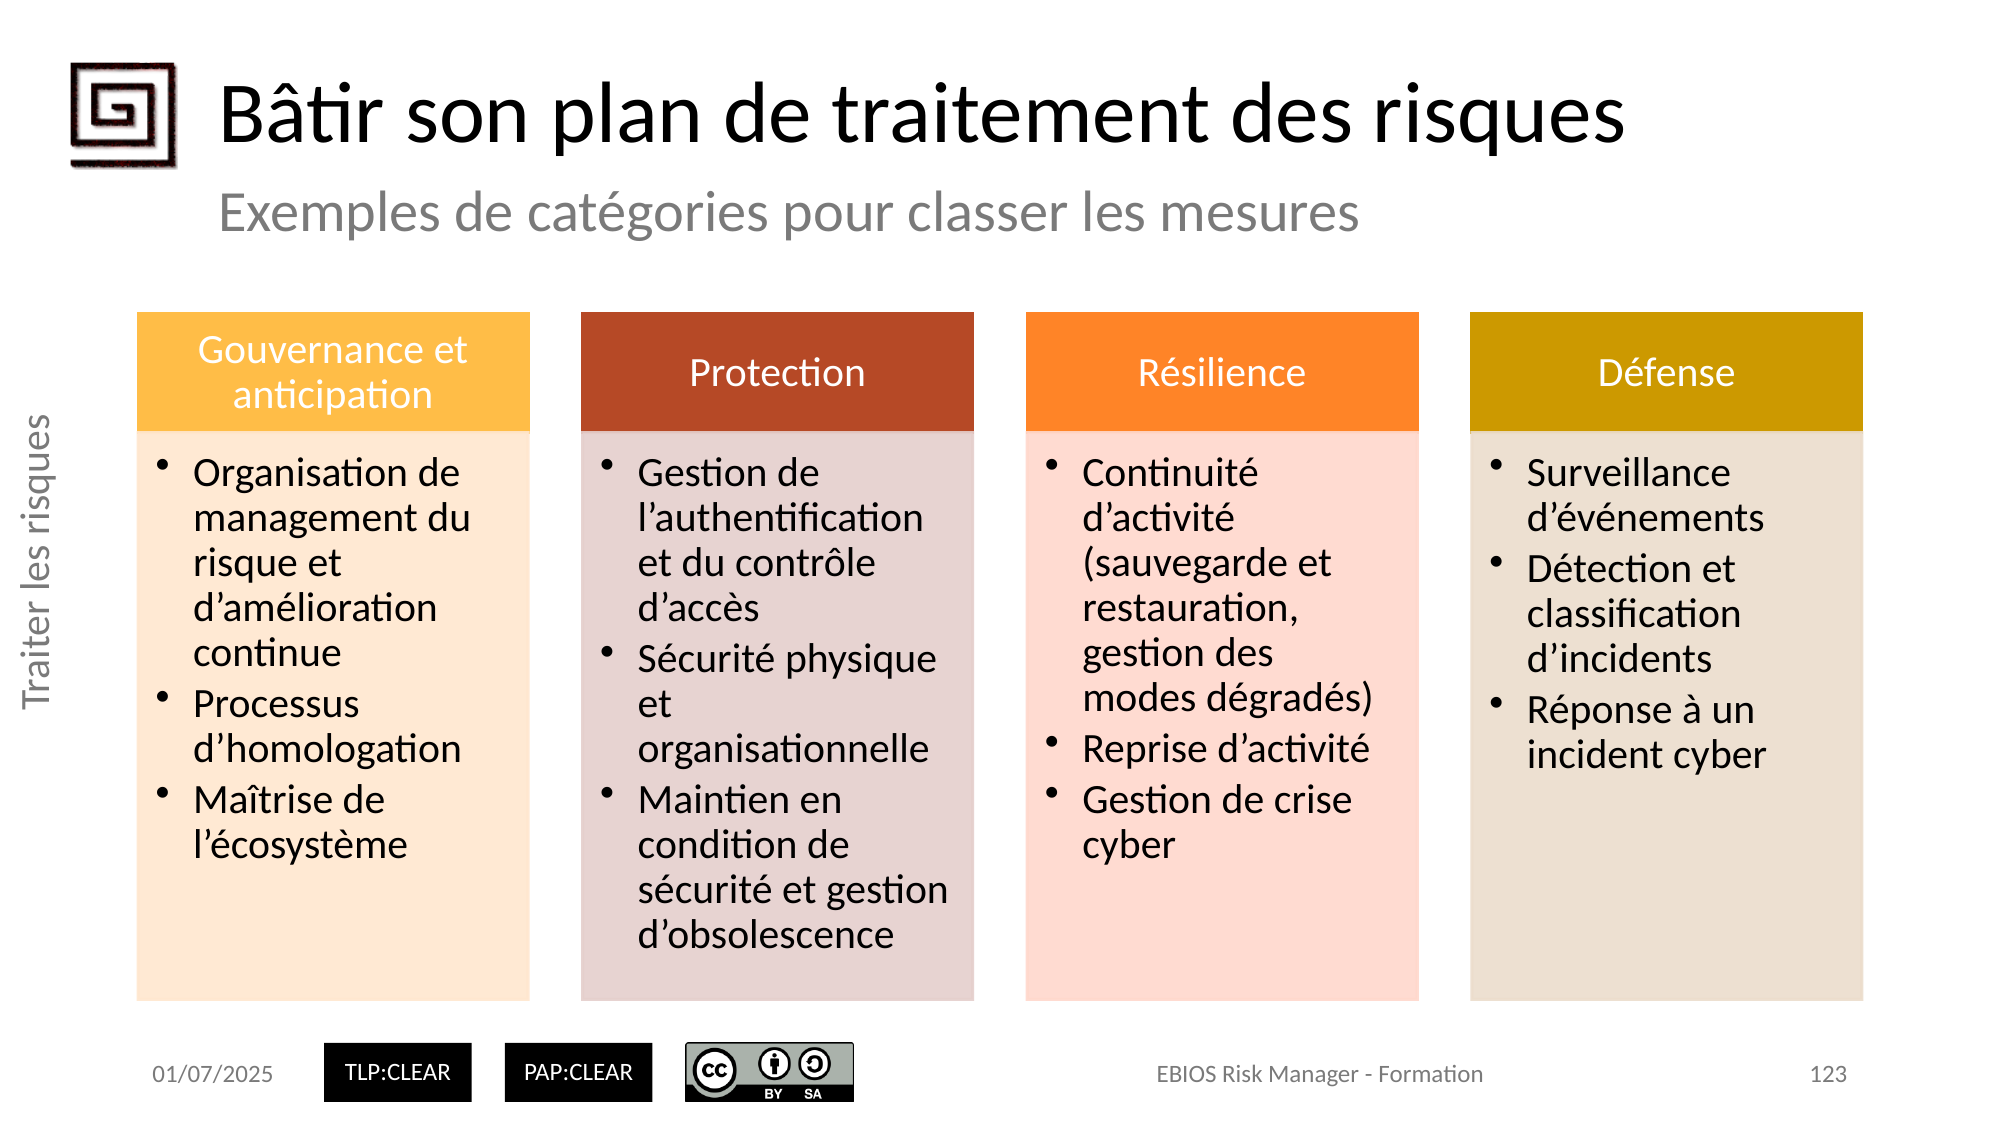

# Bâtir son plan de traitement des risques
Exemples de catégories pour classer les mesures
Gouvernance et anticipation
Organisation de management du risque et d’amélioration continue
Processus d’homologation
Maîtrise de l’écosystème
Protection
Gestion de l’authentification et du contrôle d’accès
Sécurité physique et organisationnelle
Maintien en condition de sécurité et gestion d’obsolescence
Résilience
Continuité d’activité (sauvegarde et restauration, gestion des modes dégradés)
Reprise d’activité
Gestion de crise cyber
Défense
Surveillance d’événements
Détection et classification d’incidents
Réponse à un incident cyber
Traiter les risques
01/07/2025
EBIOS Risk Manager - Formation
123